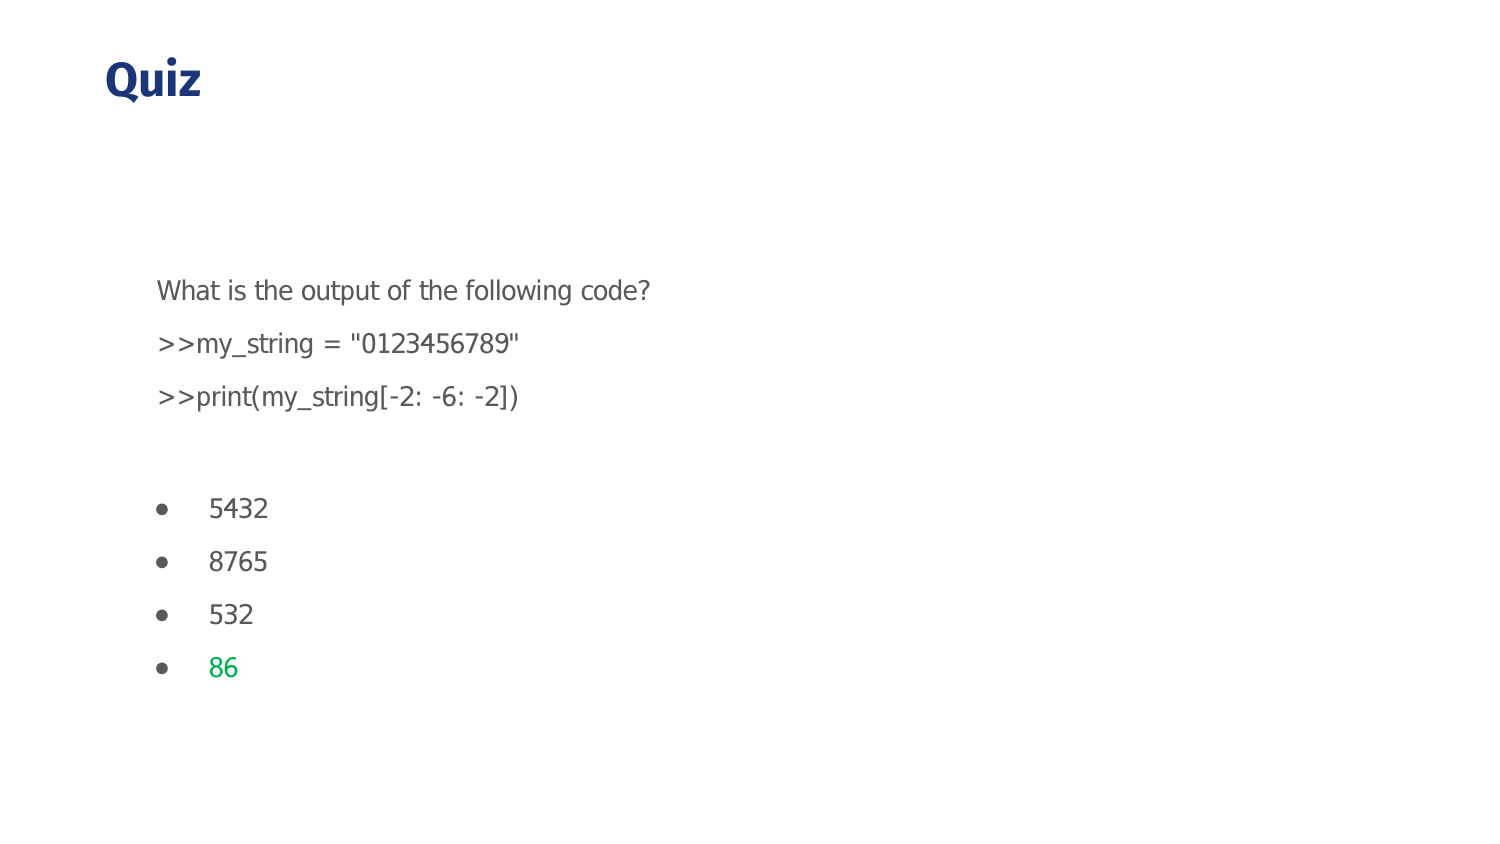

# Quiz
What is the output of the following code?
>>my_string = "0123456789"
>>print(my_string[-2: -6: -2])

5432
8765
532
86
44